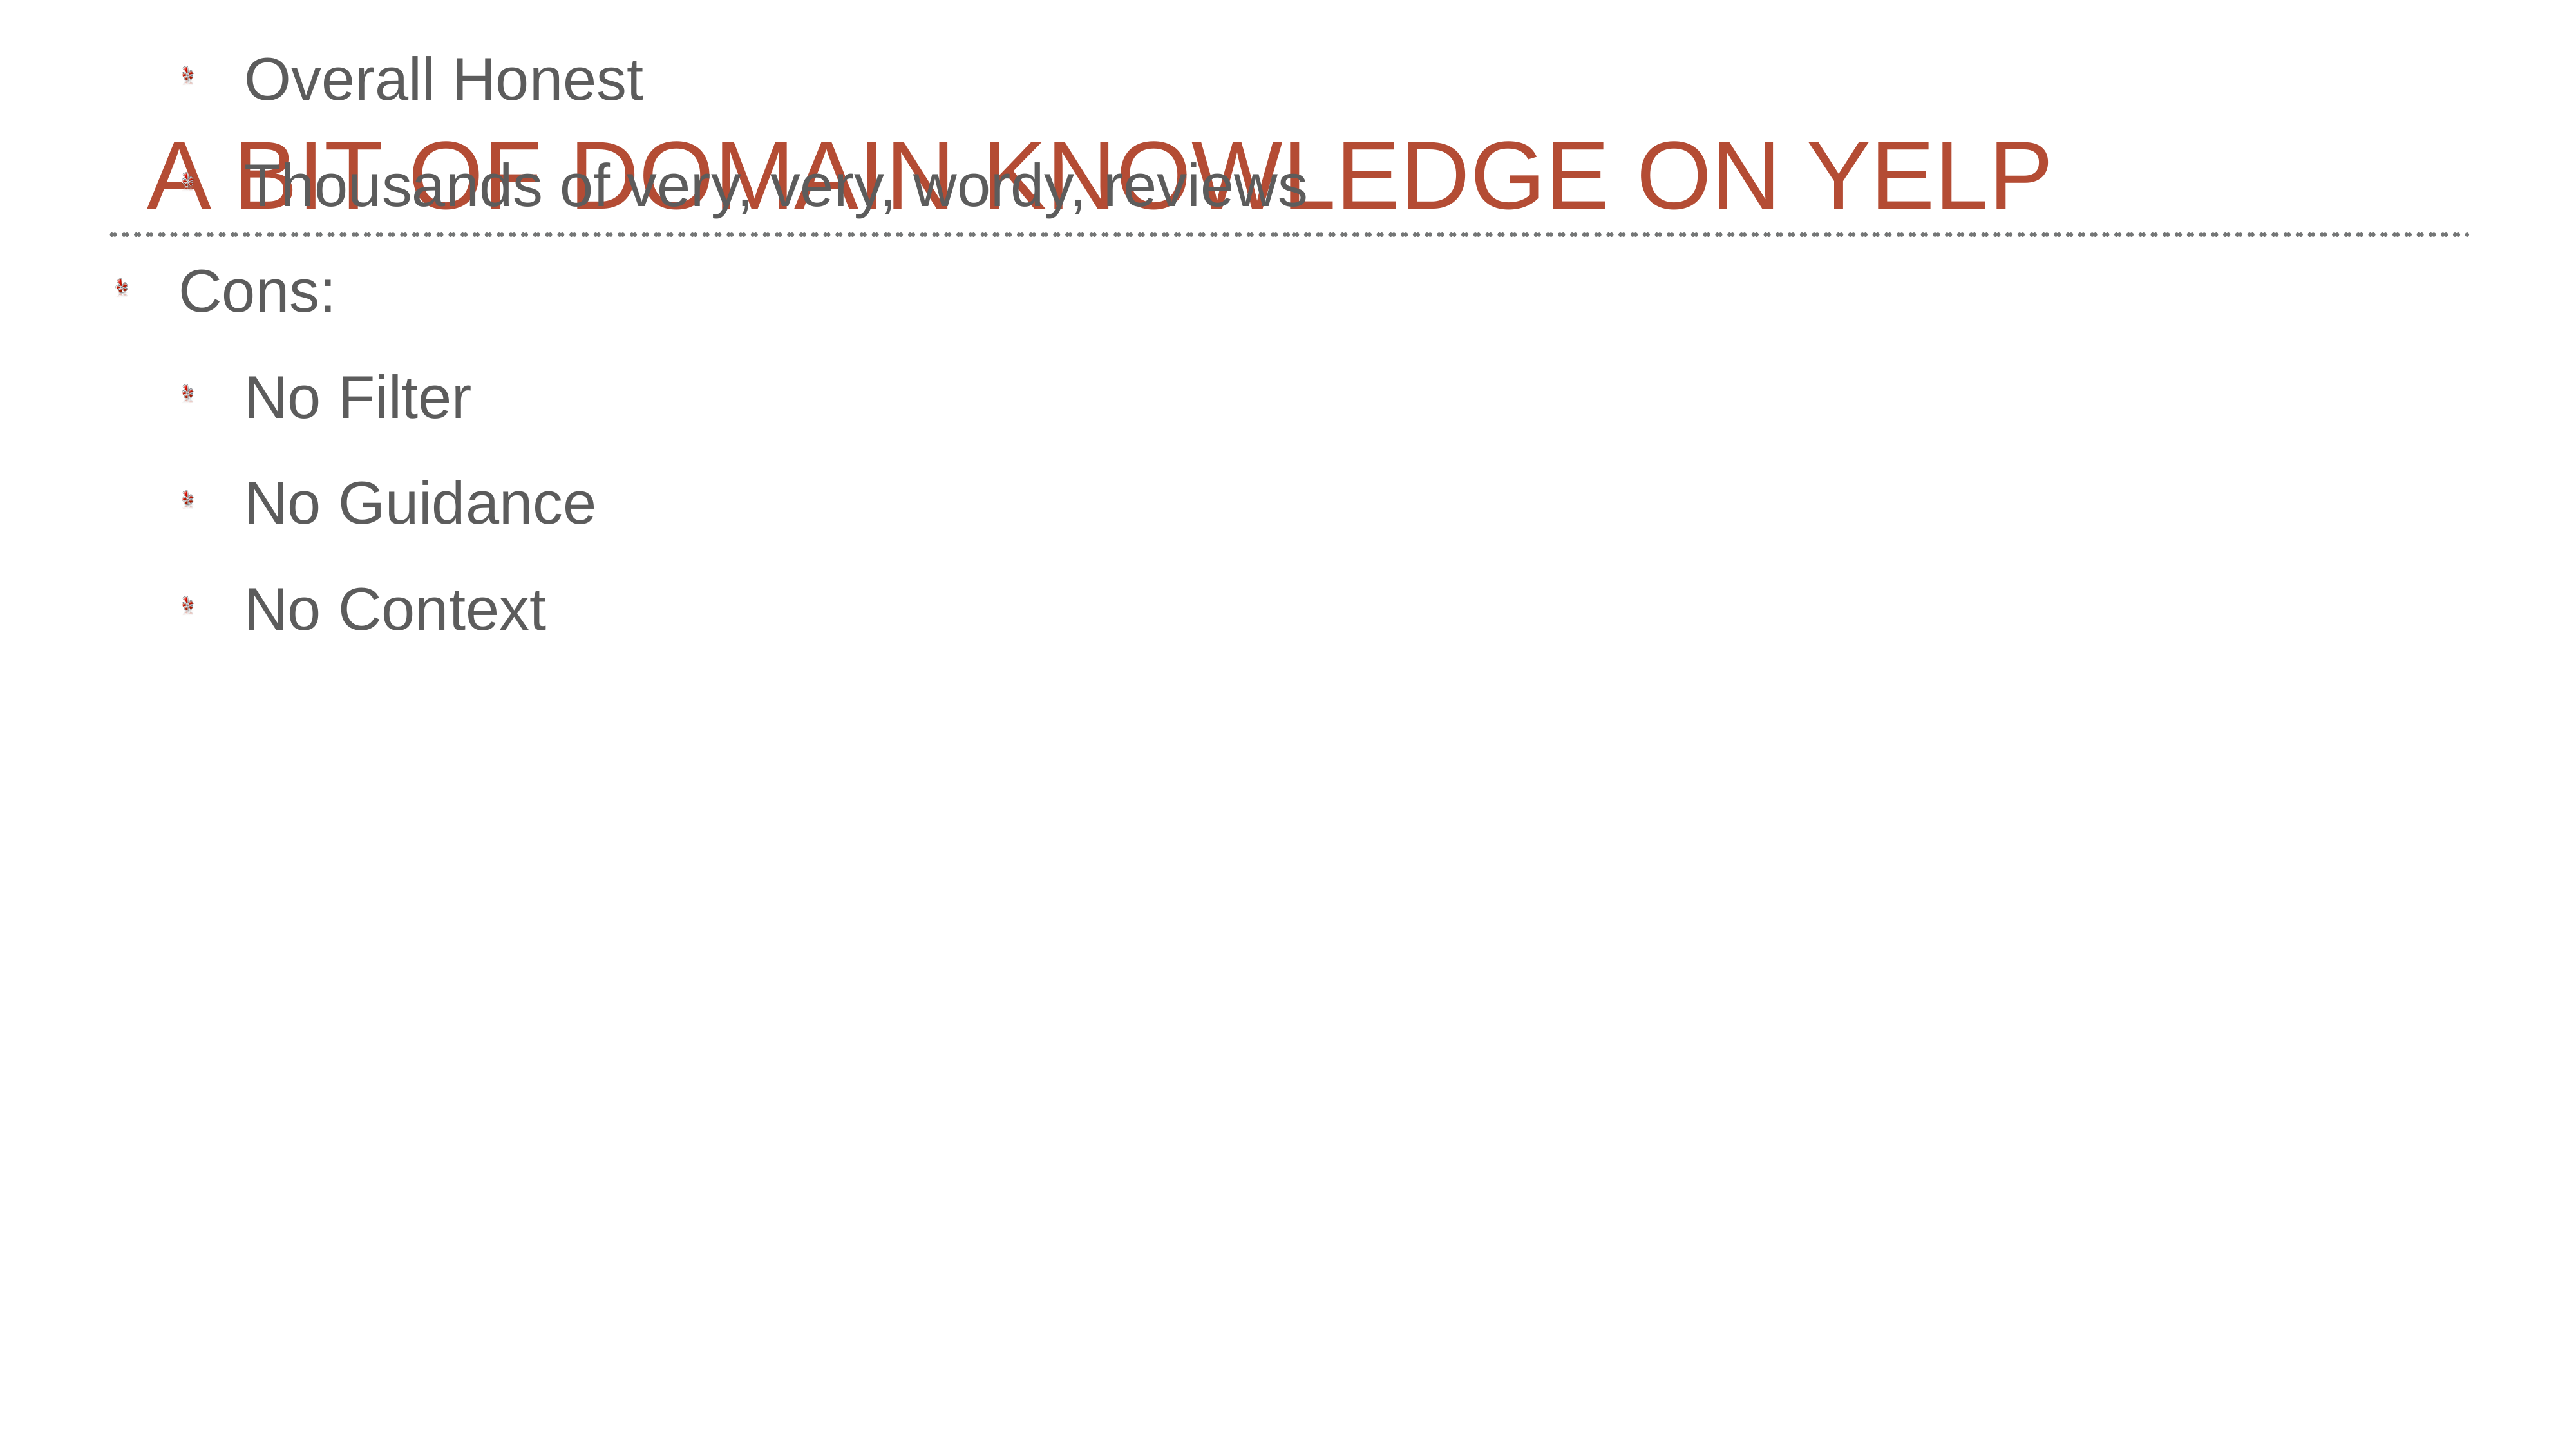

Pros:
Democratic Review Process
Overall Honest
Thousands of very, very, wordy, reviews
Cons:
No Filter
No Guidance
No Context
# A bit of Domain Knowledge on yelp